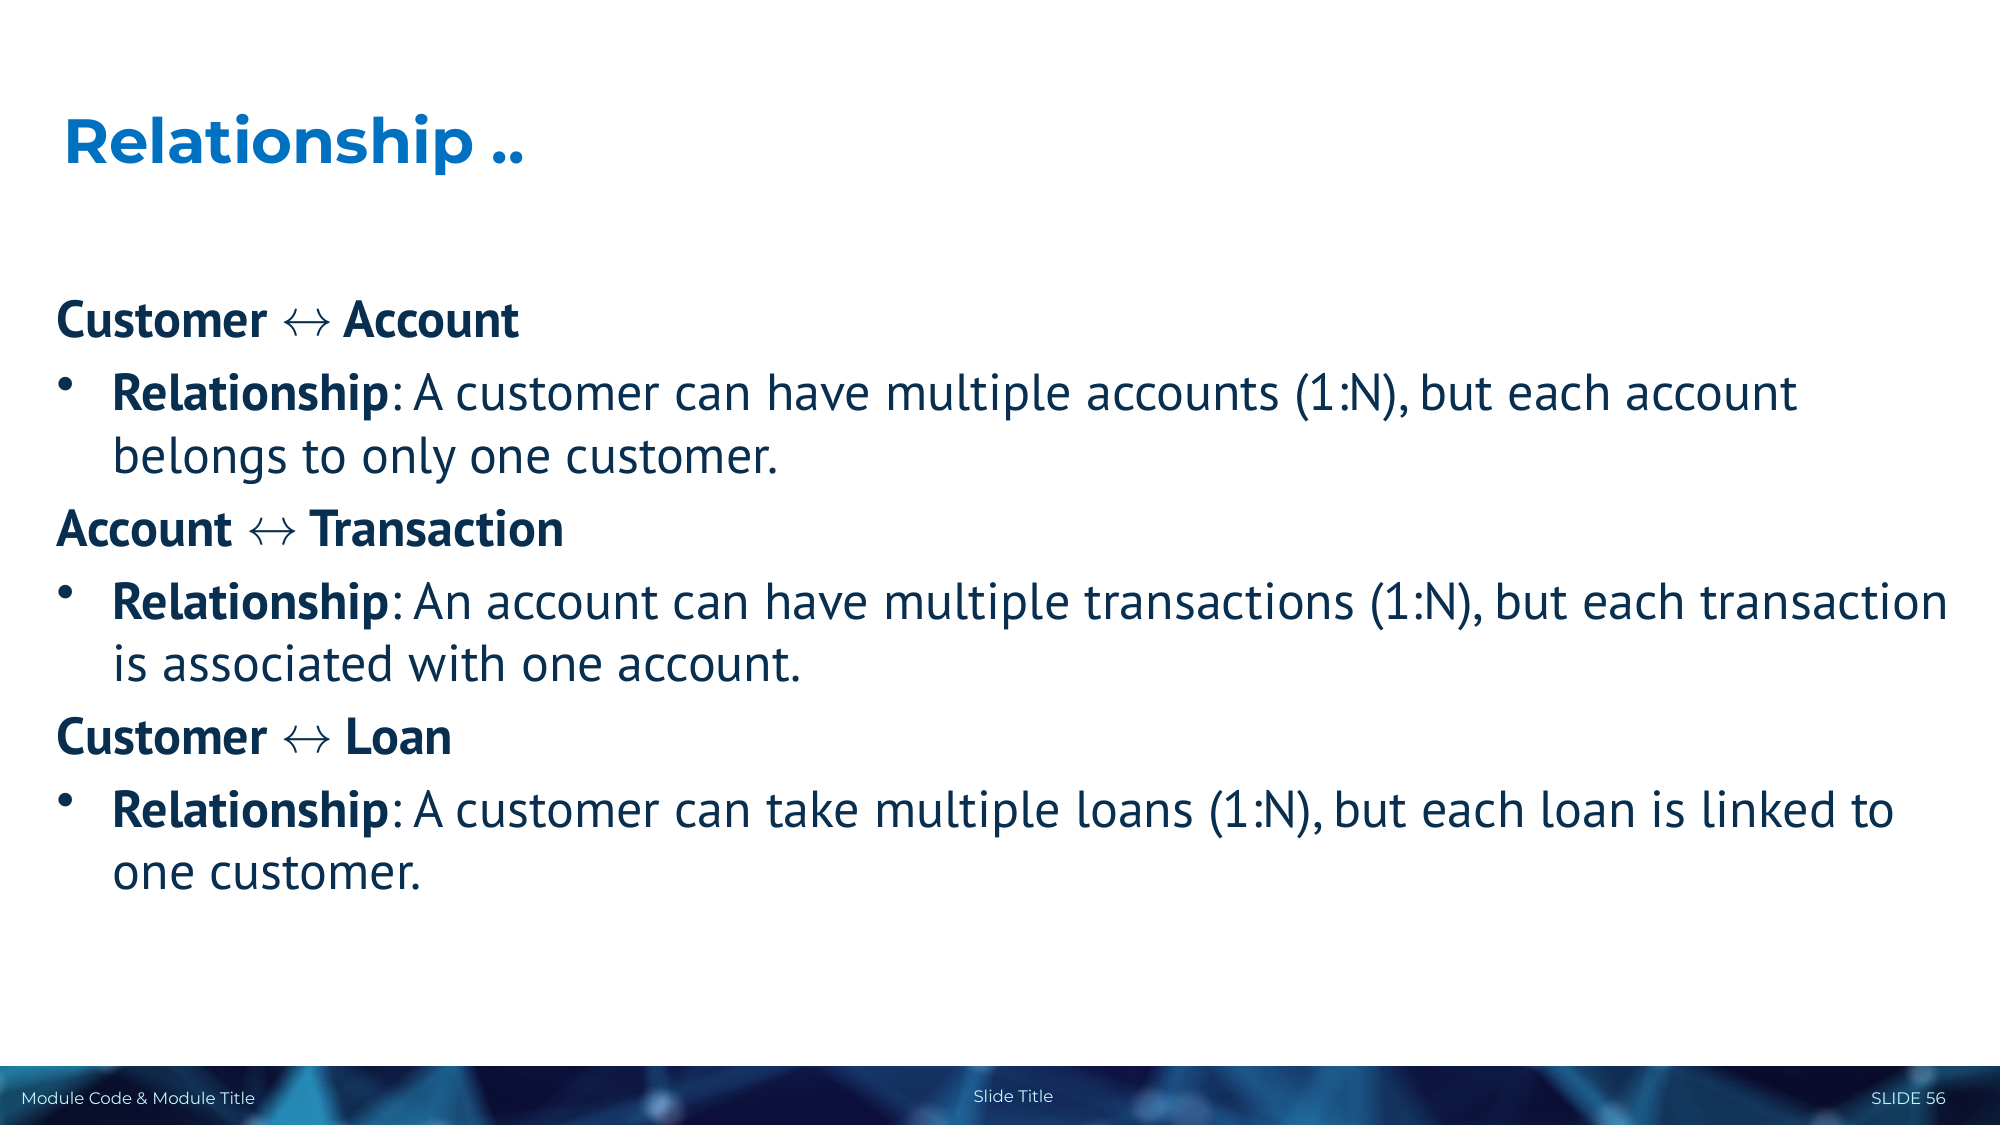

# Relationship ..
Customer ↔ Account
Relationship: A customer can have multiple accounts (1:N), but each account belongs to only one customer.
Account ↔ Transaction
Relationship: An account can have multiple transactions (1:N), but each transaction is associated with one account.
Customer ↔ Loan
Relationship: A customer can take multiple loans (1:N), but each loan is linked to one customer.